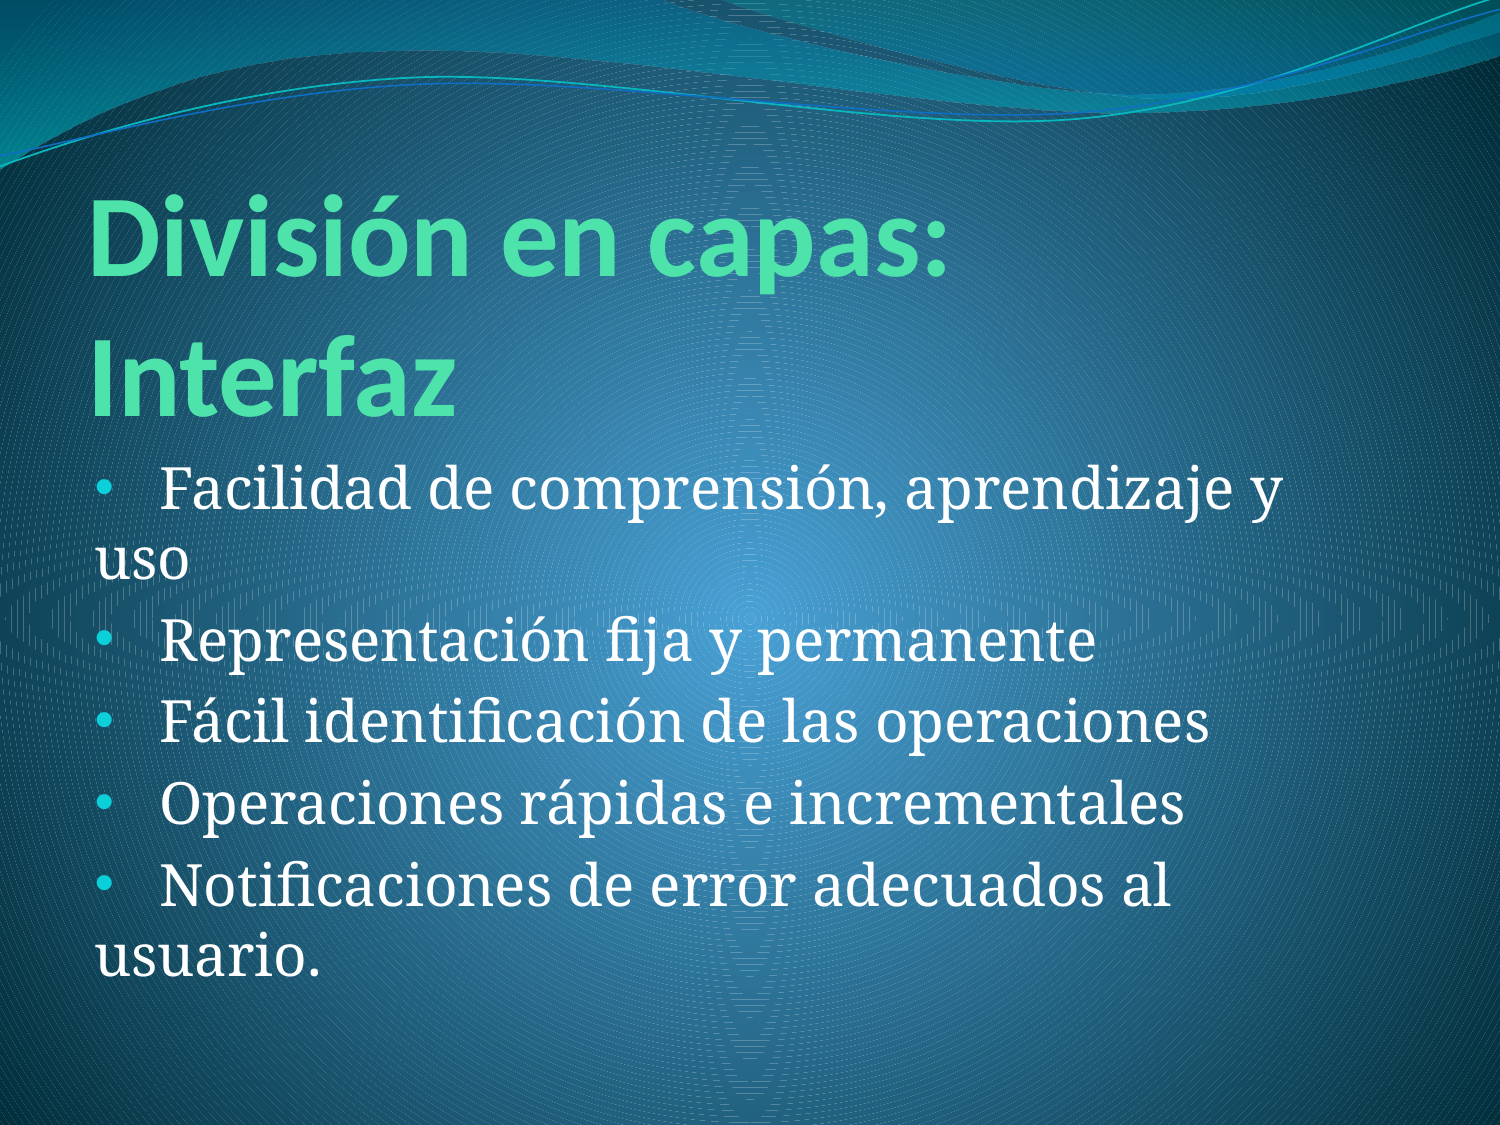

# División en capas: Interfaz
   Facilidad de comprensión, aprendizaje y uso
   Representación fija y permanente
   Fácil identificación de las operaciones
   Operaciones rápidas e incrementales
   Notificaciones de error adecuados al usuario.